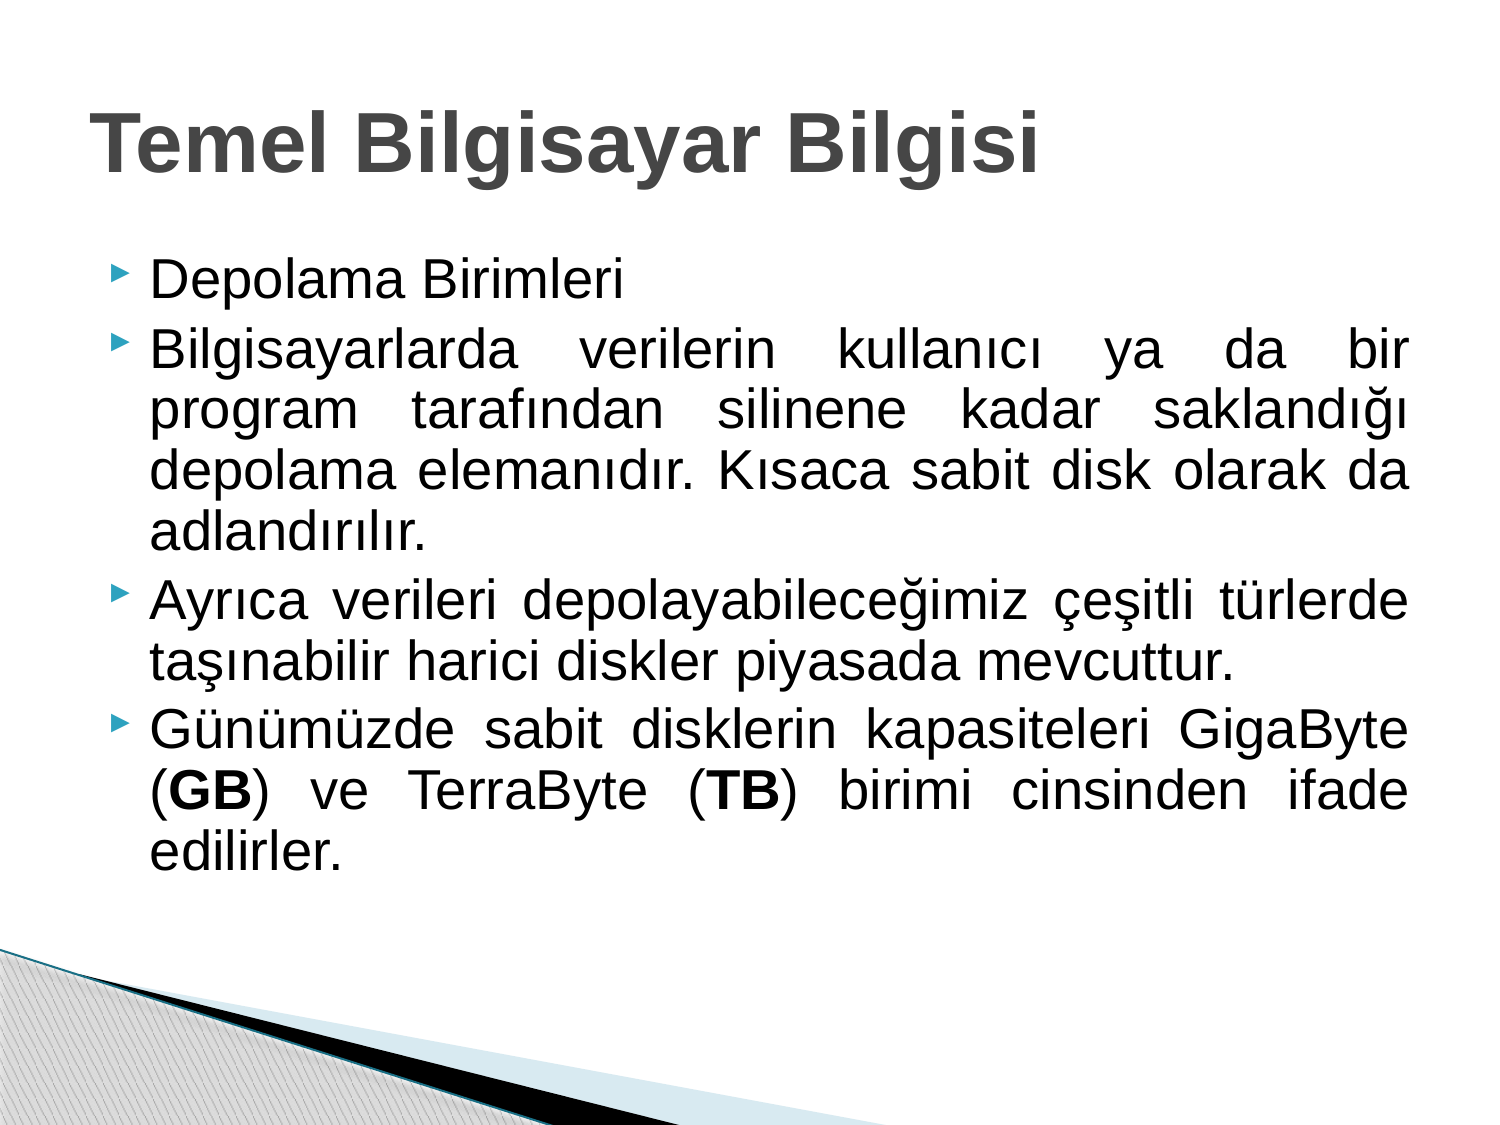

# Temel Bilgisayar Bilgisi
Depolama Birimleri
Bilgisayarlarda verilerin kullanıcı ya da bir program tarafından silinene kadar saklandığı depolama elemanıdır. Kısaca sabit disk olarak da adlandırılır.
Ayrıca verileri depolayabileceğimiz çeşitli türlerde taşınabilir harici diskler piyasada mevcuttur.
Günümüzde sabit disklerin kapasiteleri GigaByte (GB) ve TerraByte (TB) birimi cinsinden ifade edilirler.